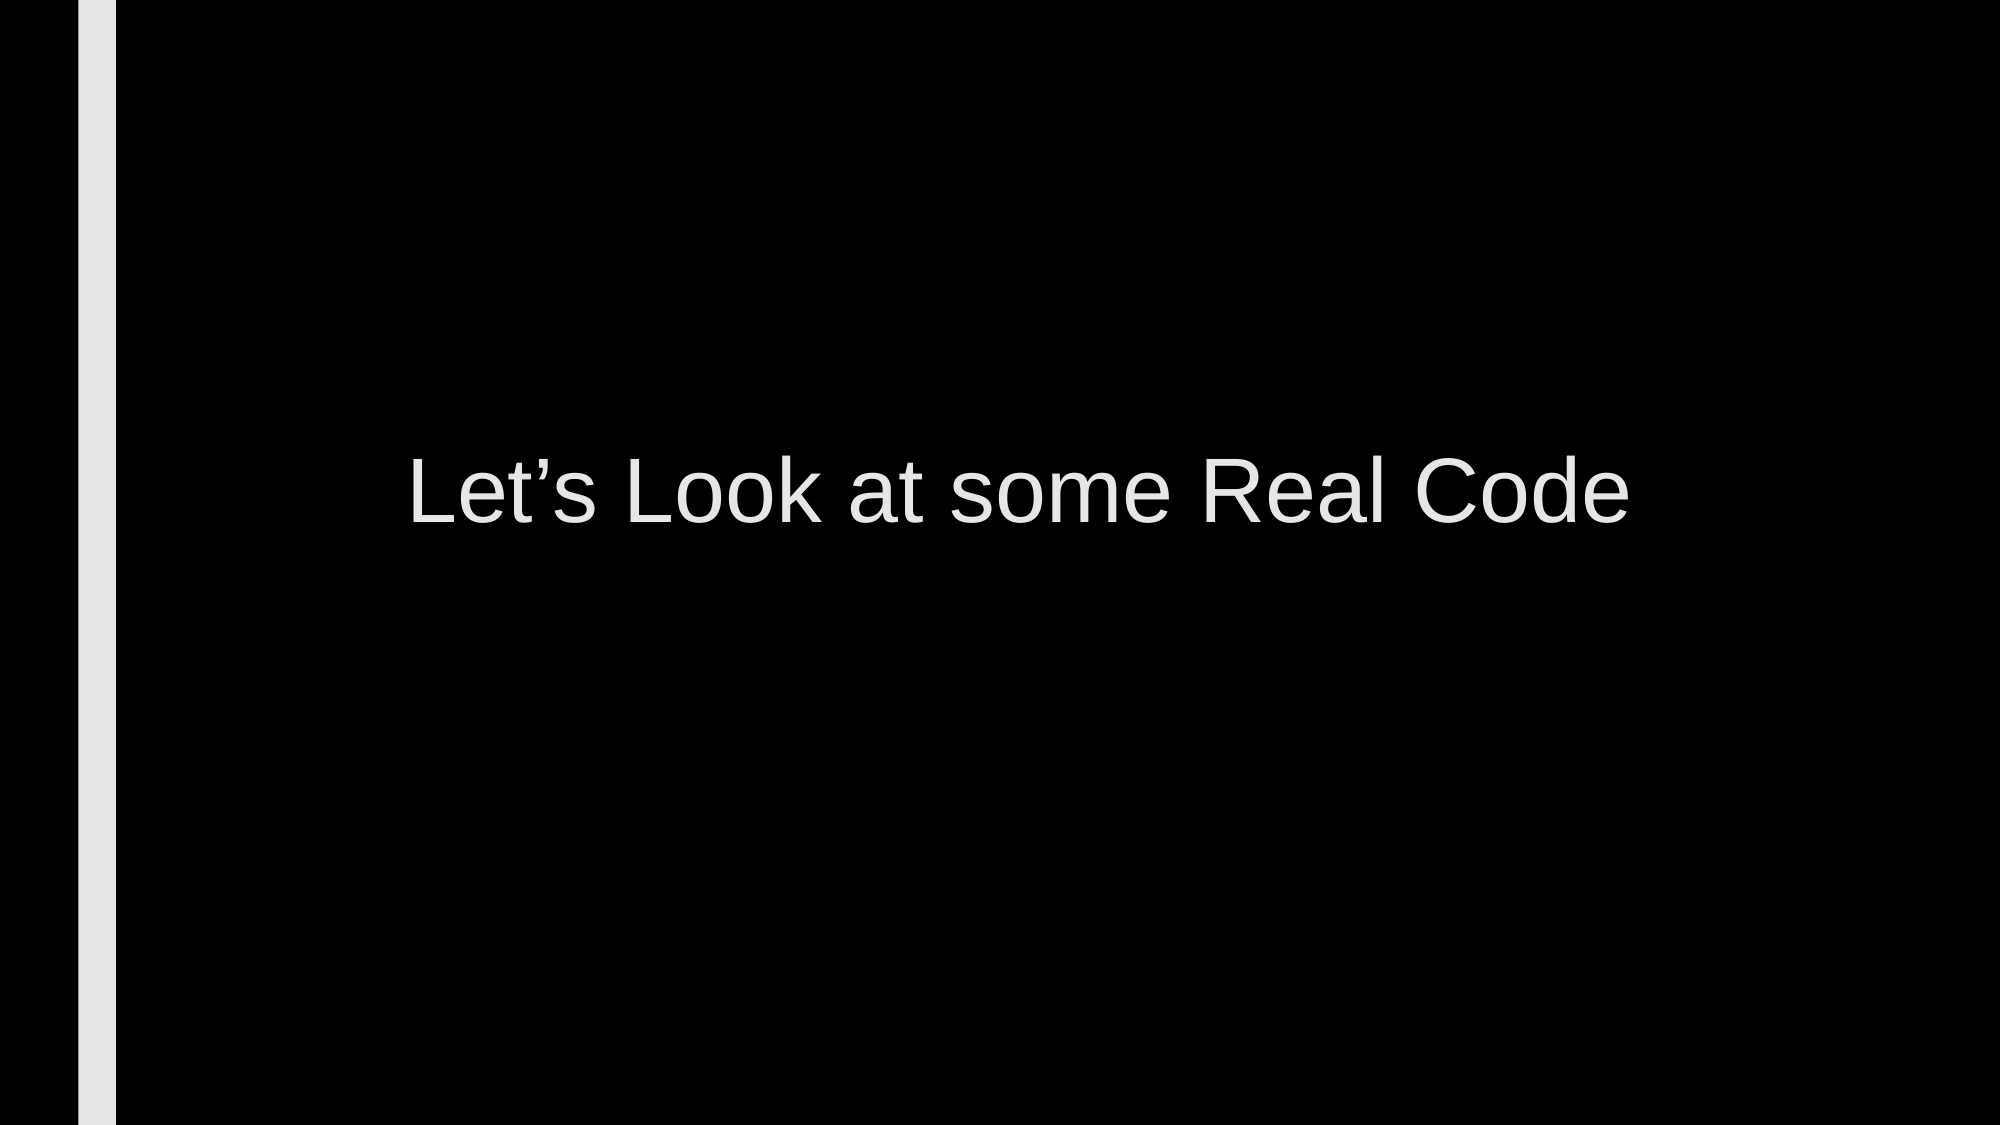

# Let’s Look at some Real Code